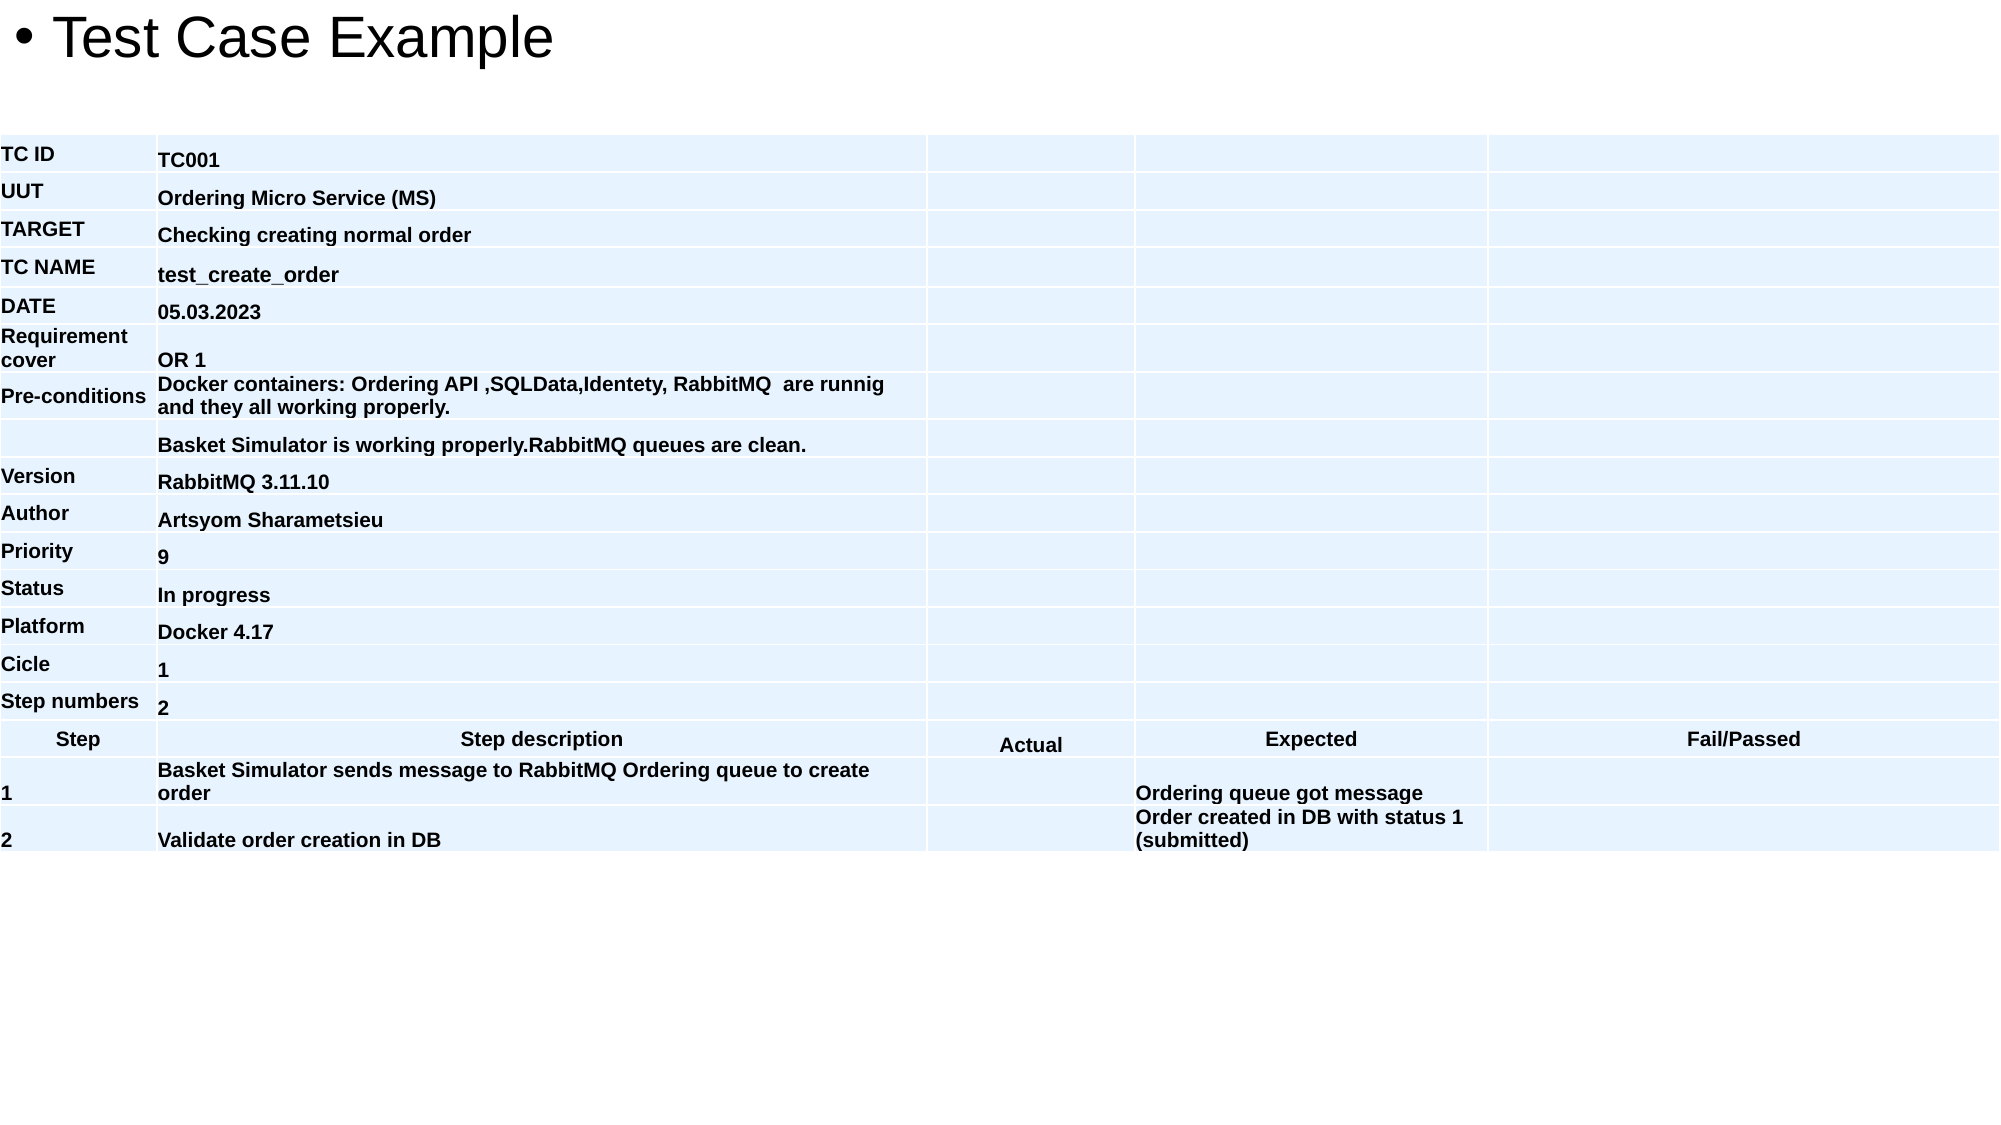

Test Case Example
| TC ID | TC001 |  |  |  |
| --- | --- | --- | --- | --- |
| UUT | Ordering Micro Service (MS) |  |  |  |
| TARGET | Checking creating normal order |  |  |  |
| TC NAME | test\_create\_order |  |  |  |
| DATE | 05.03.2023 |  |  |  |
| Requirement cover | OR 1 |  |  |  |
| Pre-conditions | Docker containers: Ordering API ,SQLData,Identety, RabbitMQ are runnig and they all working properly. |  |  |  |
|  | Basket Simulator is working properly.RabbitMQ queues are clean. |  |  |  |
| Version | RabbitMQ 3.11.10 |  |  |  |
| Author | Artsyom Sharametsieu |  |  |  |
| Priority | 9 |  |  |  |
| Status | In progress |  |  |  |
| Platform | Docker 4.17 |  |  |  |
| Cicle | 1 |  |  |  |
| Step numbers | 2 |  |  |  |
| Step | Step description | Actual | Expected | Fail/Passed |
| 1 | Basket Simulator sends message to RabbitMQ Ordering queue to create order |  | Ordering queue got message |  |
| 2 | Validate order creation in DB |  | Order created in DB with status 1 (submitted) |  |